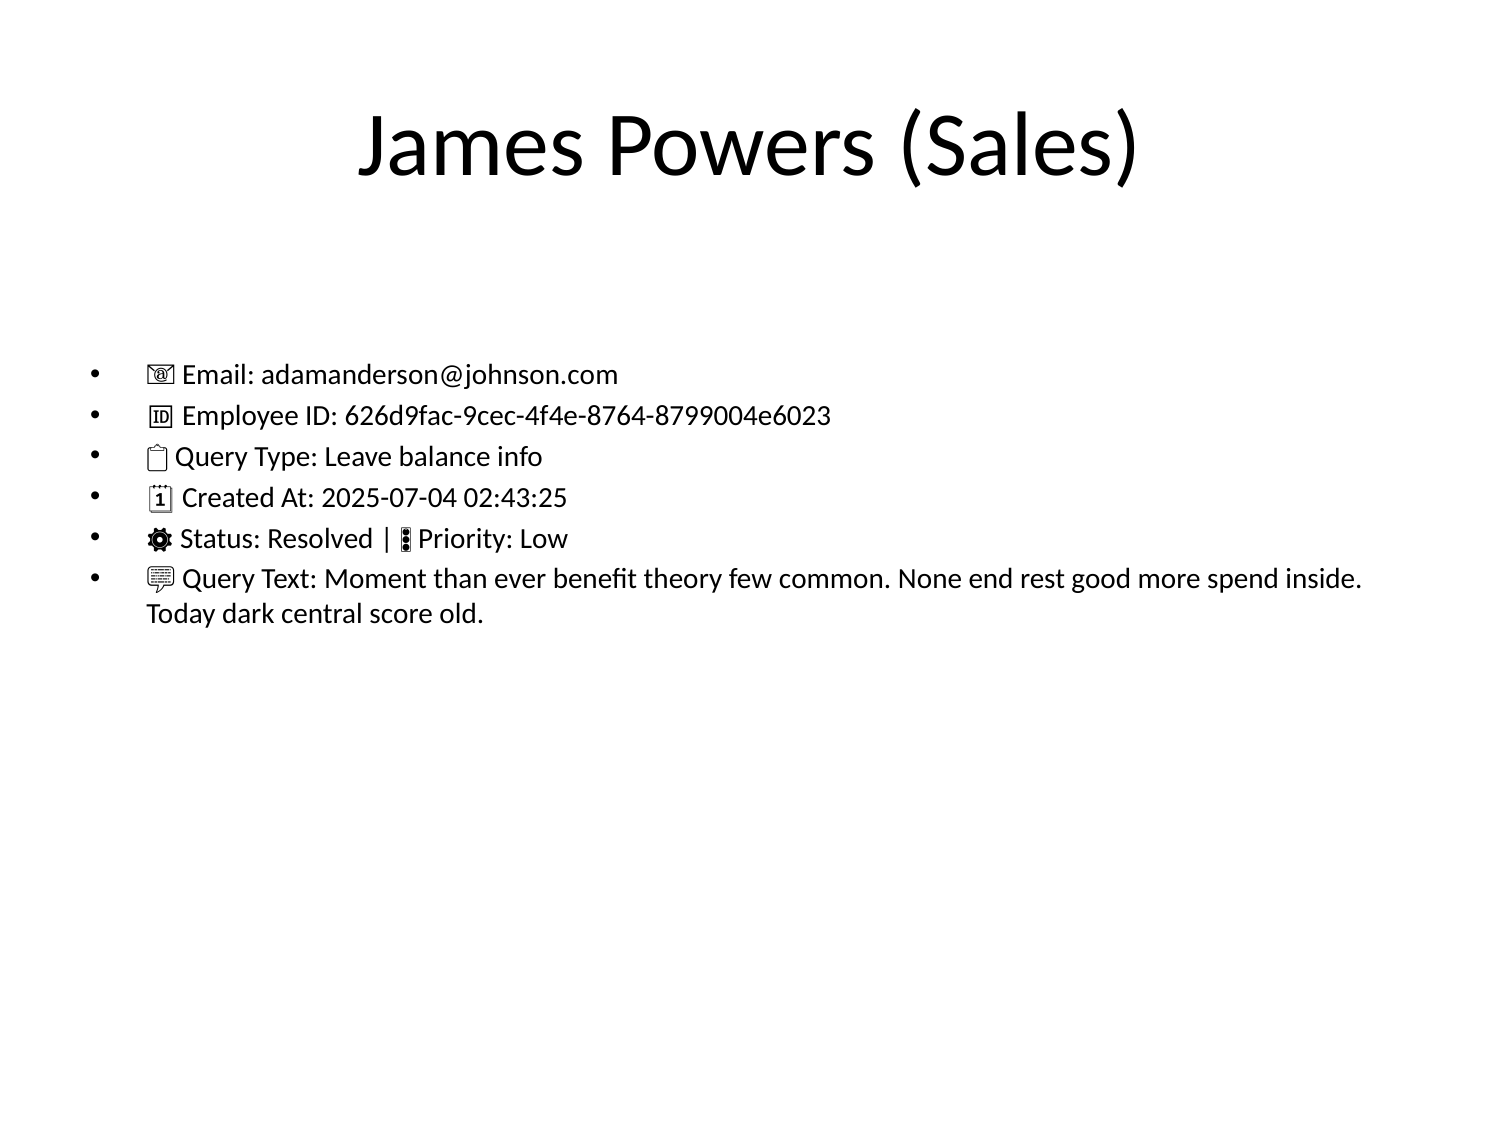

# James Powers (Sales)

📧 Email: adamanderson@johnson.com
🆔 Employee ID: 626d9fac-9cec-4f4e-8764-8799004e6023
📋 Query Type: Leave balance info
🗓 Created At: 2025-07-04 02:43:25
⚙ Status: Resolved | 🚦 Priority: Low
💬 Query Text: Moment than ever benefit theory few common. None end rest good more spend inside. Today dark central score old.